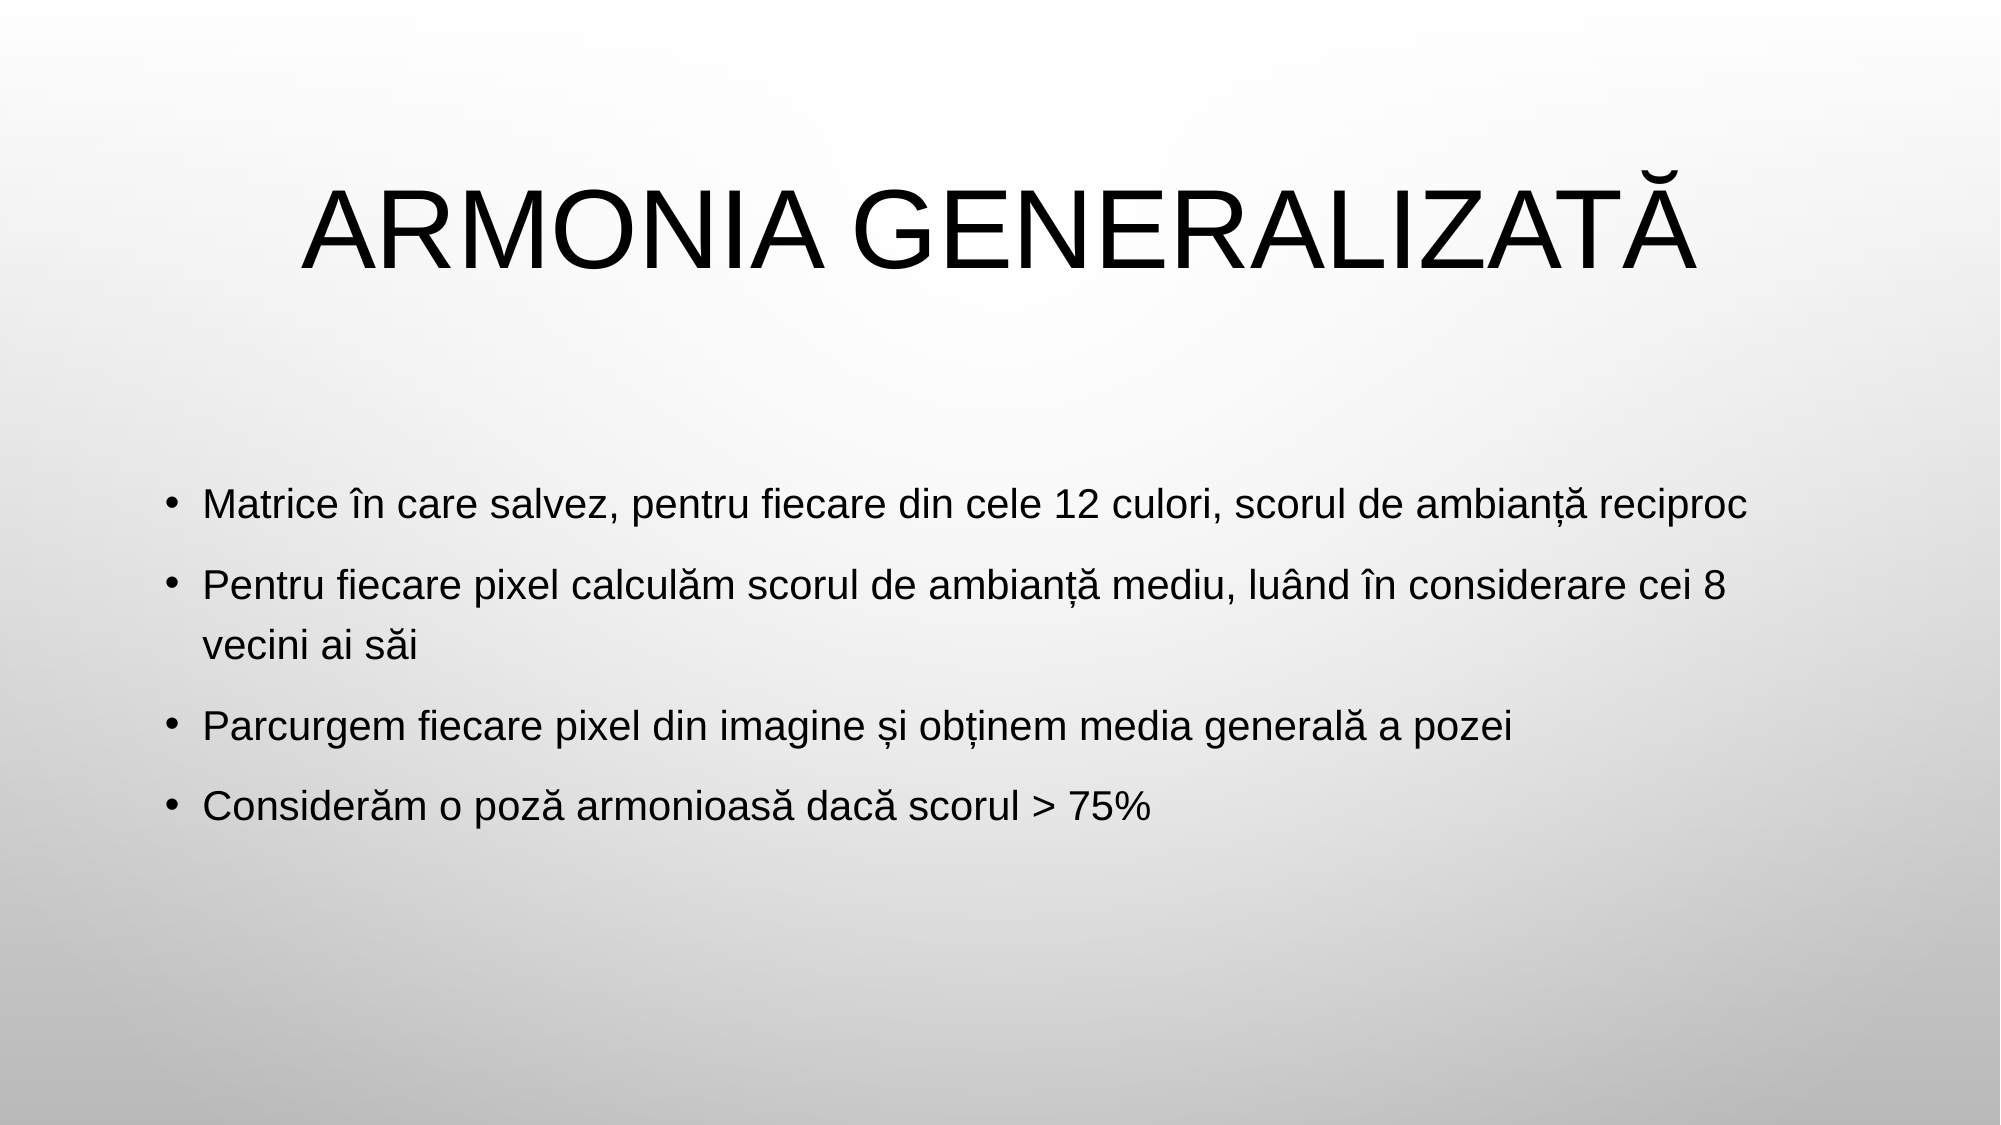

# Armonia generalizată

Matrice în care salvez, pentru fiecare din cele 12 culori, scorul de ambianță reciproc
Pentru fiecare pixel calculăm scorul de ambianță mediu, luând în considerare cei 8 vecini ai săi
Parcurgem fiecare pixel din imagine și obținem media generală a pozei
Considerăm o poză armonioasă dacă scorul > 75%